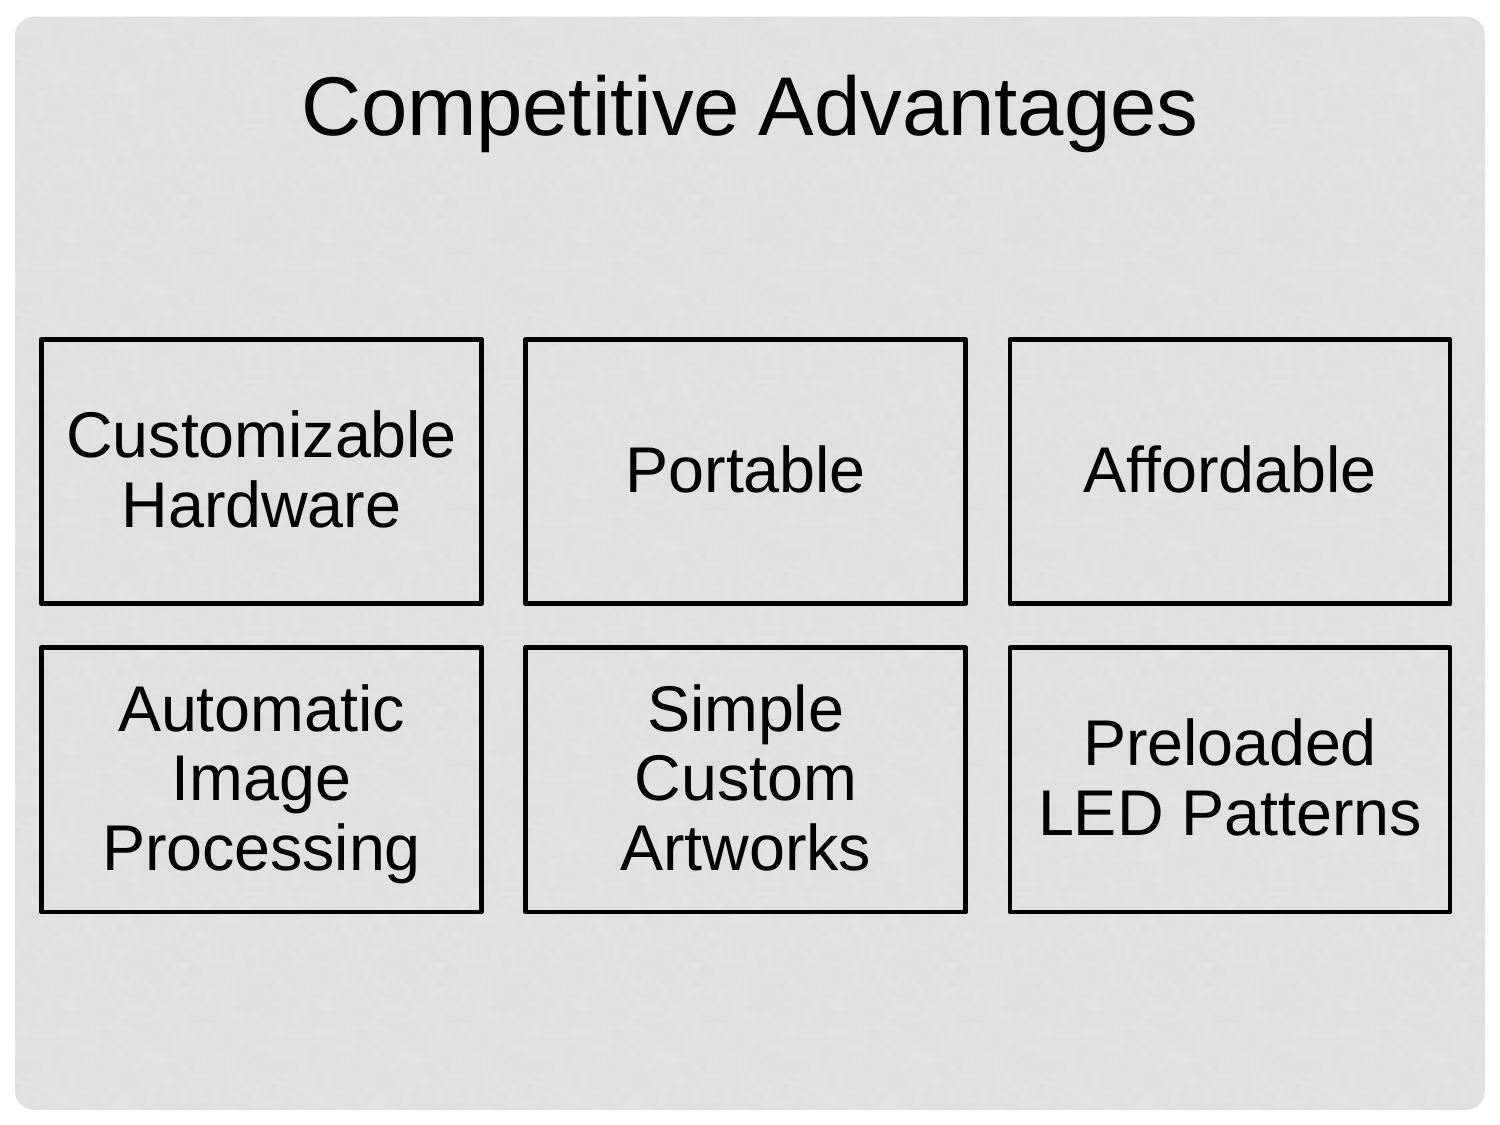

Competitive Advantages
Customizable Hardware
Portable
Affordable
Automatic Image Processing
Simple Custom Artworks
Preloaded LED Patterns